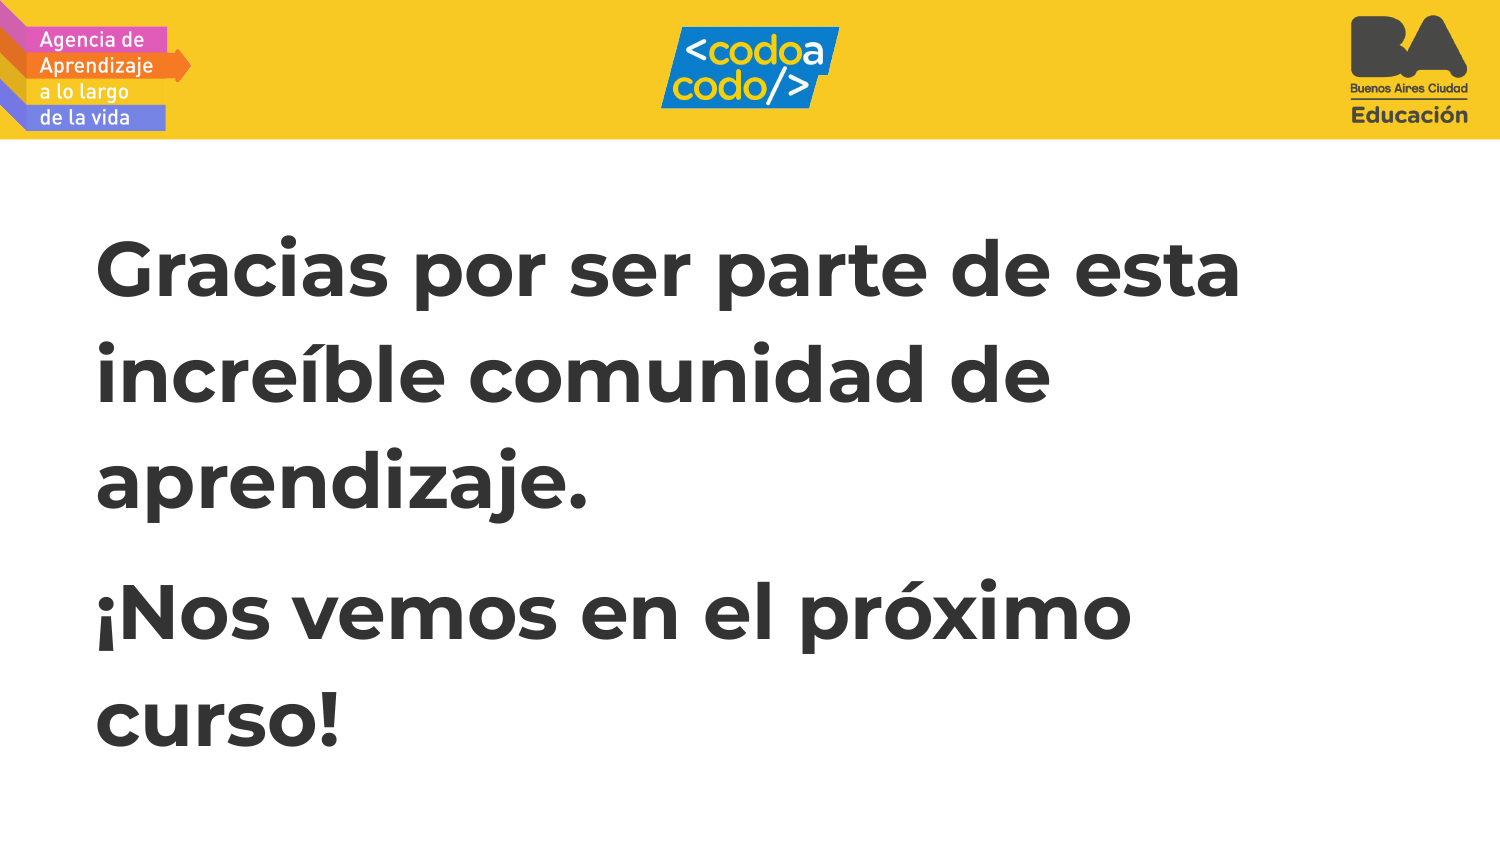

# Gracias por ser parte de esta increíble comunidad de aprendizaje.
¡Nos vemos en el próximo curso!